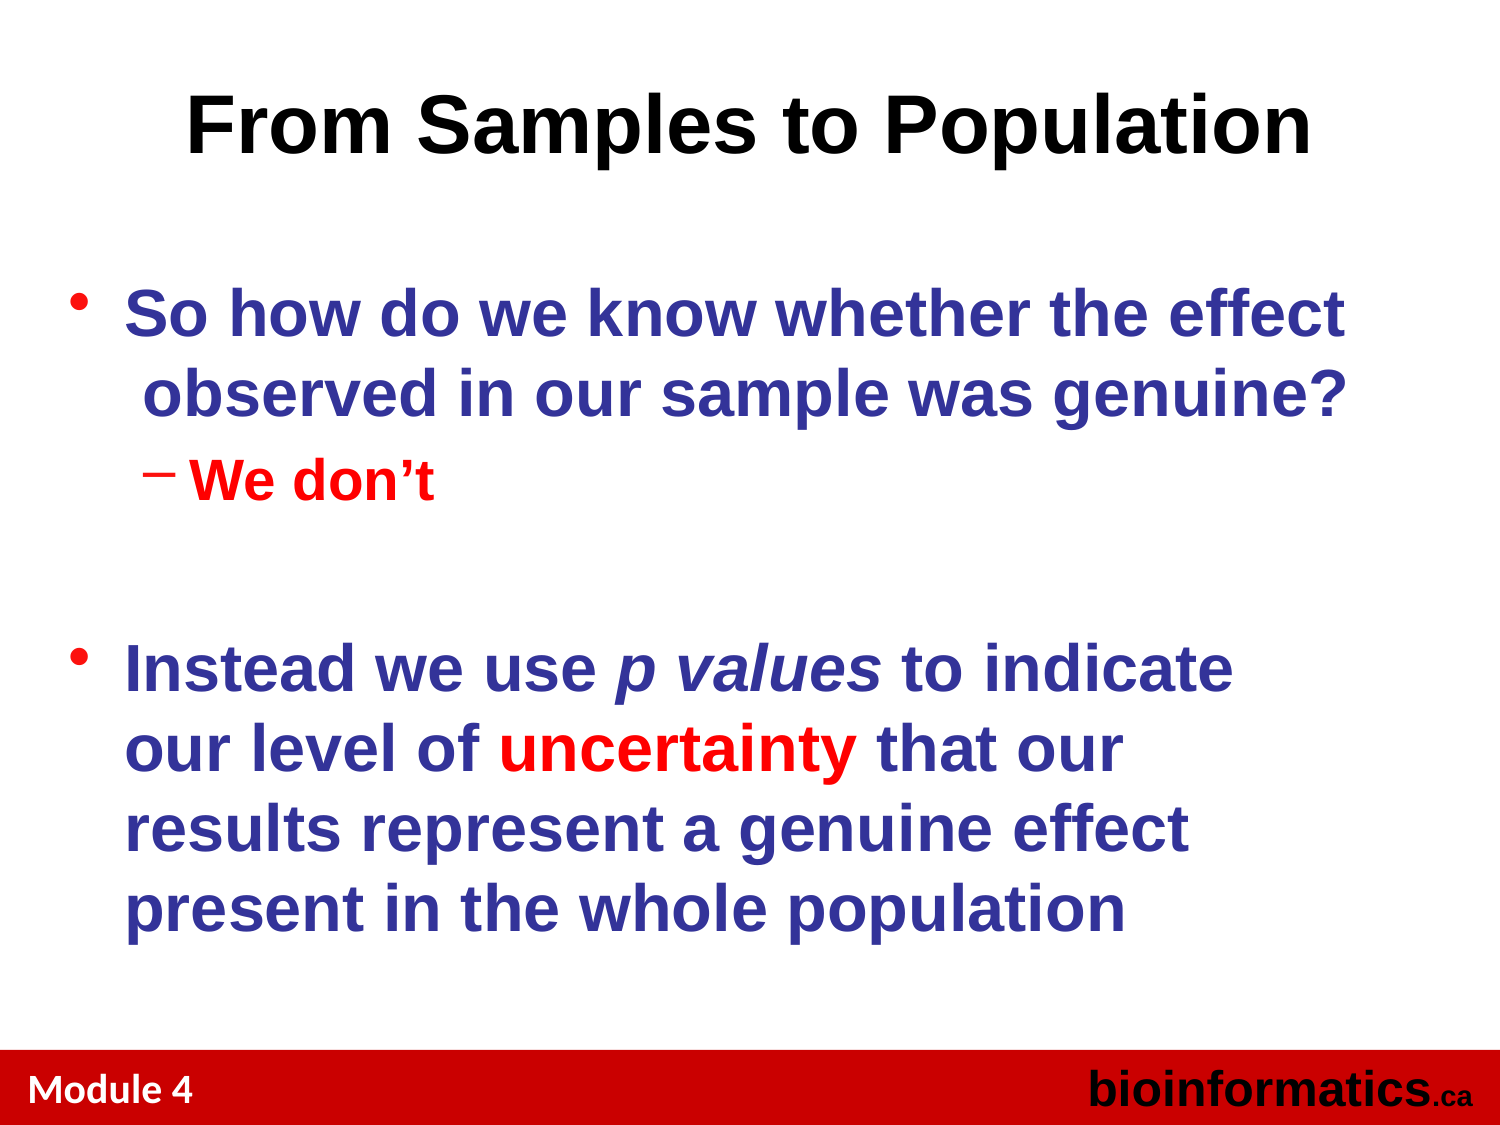

# From Samples to Population
So how do we know whether the effect  observed in our sample was genuine?
We don’t

Instead we use p values to indicate our level of uncertainty that our results represent a genuine effect present in the whole population